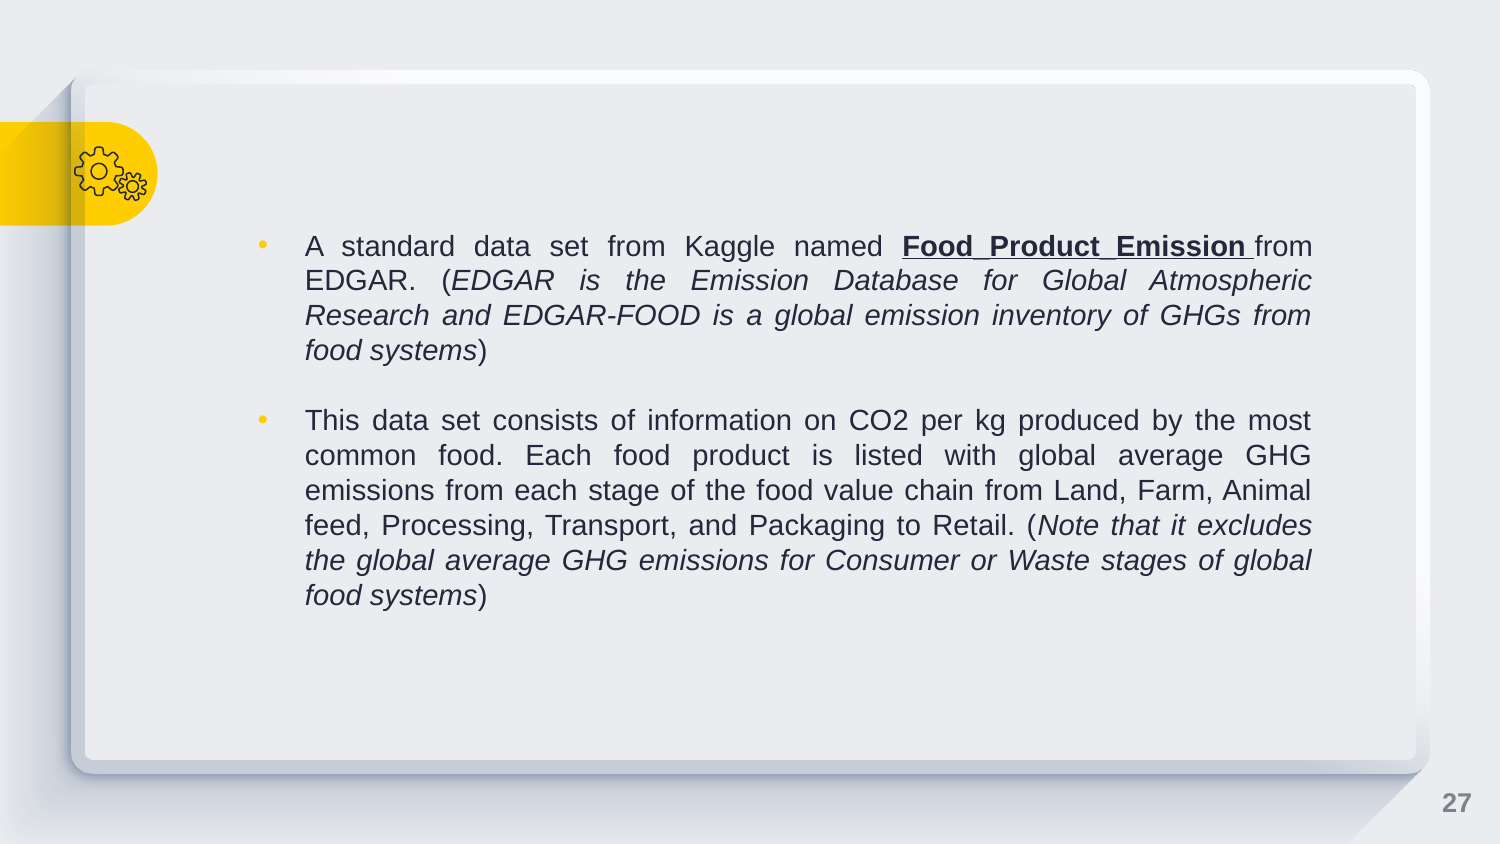

A standard data set from Kaggle named Food_Product_Emission from EDGAR. (EDGAR is the Emission Database for Global Atmospheric Research and EDGAR-FOOD is a global emission inventory of GHGs from food systems)

This data set consists of information on CO2 per kg produced by the most common food. Each food product is listed with global average GHG emissions from each stage of the food value chain from Land, Farm, Animal feed, Processing, Transport, and Packaging to Retail. (Note that it excludes the global average GHG emissions for Consumer or Waste stages of global food systems)

27